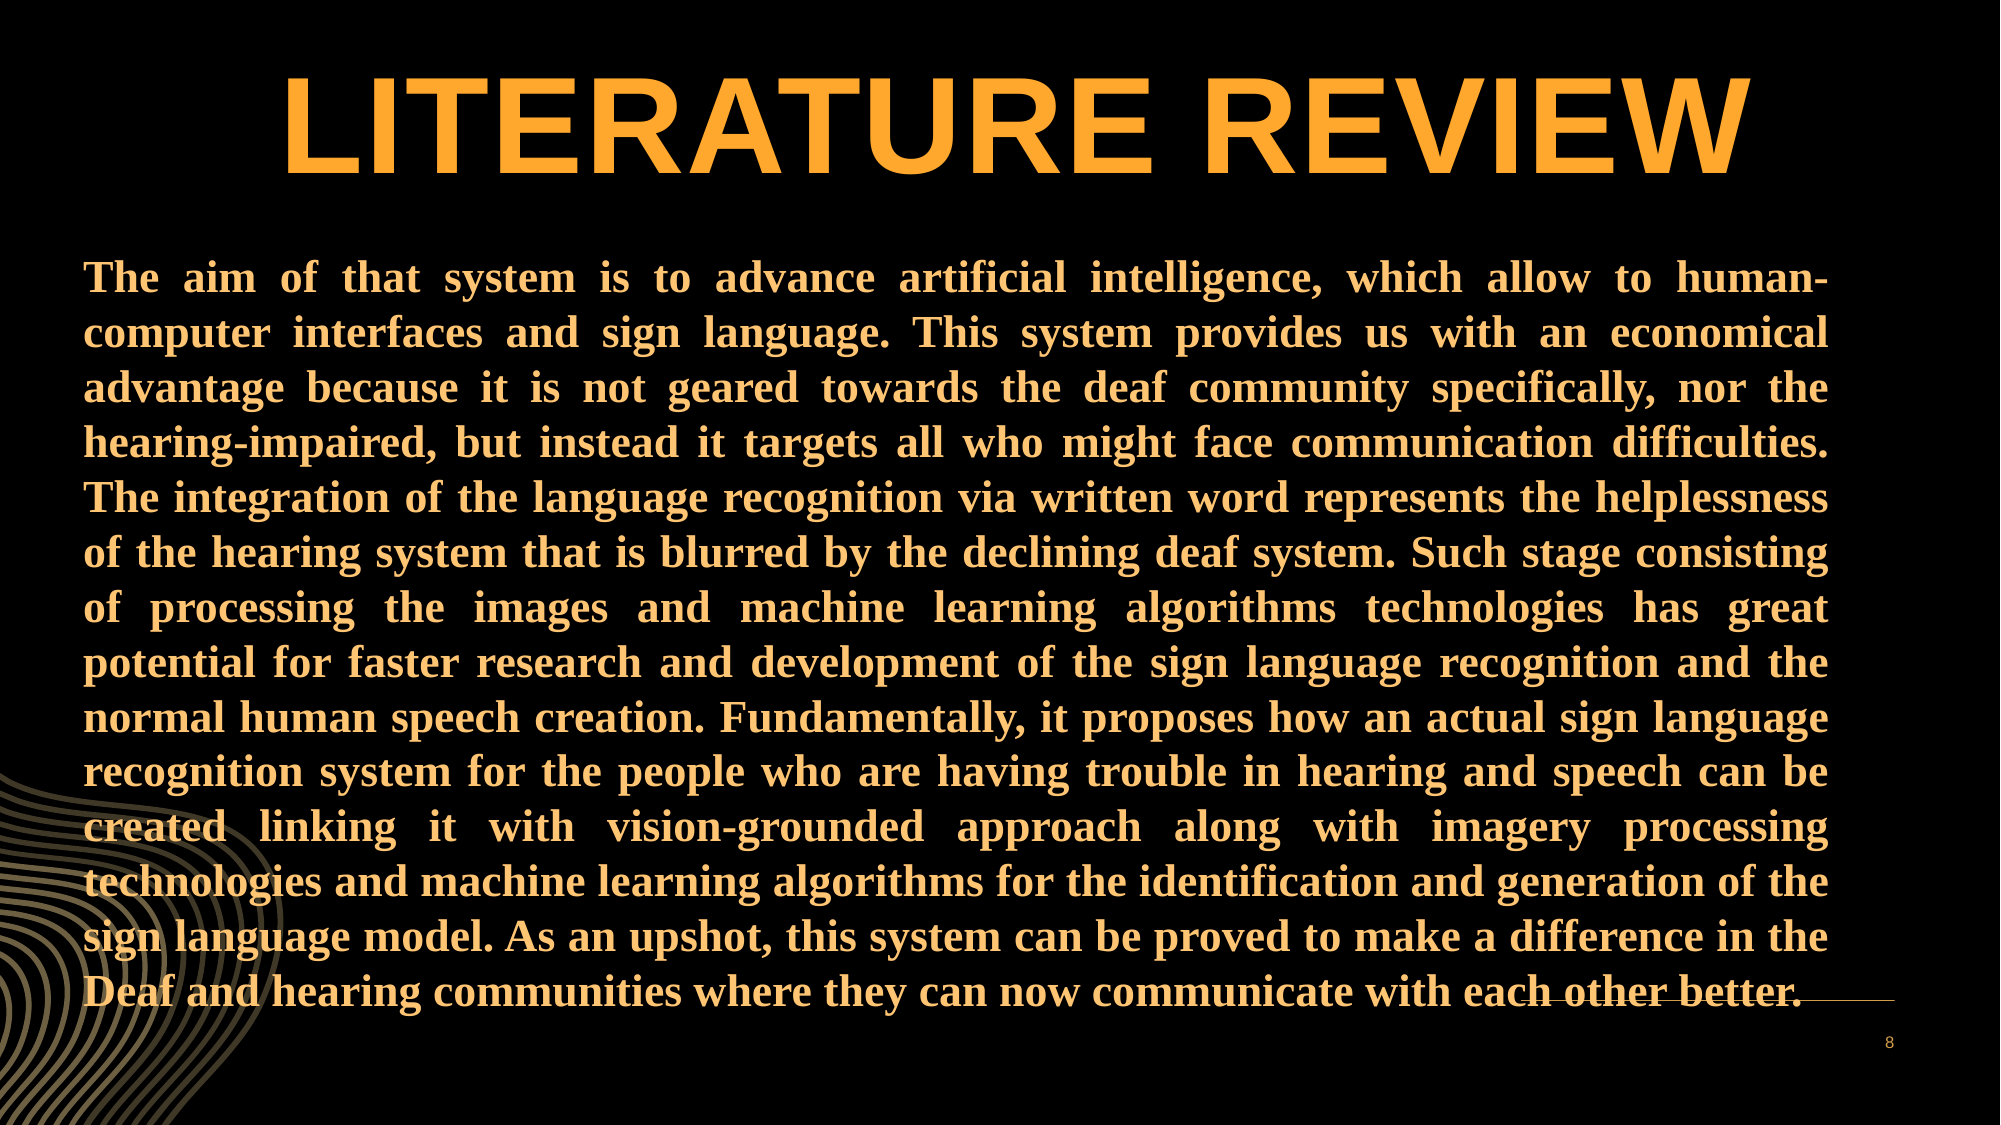

# Literature review
The aim of that system is to advance artificial intelligence, which allow to human- computer interfaces and sign language. This system provides us with an economical advantage because it is not geared towards the deaf community specifically, nor the hearing-impaired, but instead it targets all who might face communication difficulties. The integration of the language recognition via written word represents the helplessness of the hearing system that is blurred by the declining deaf system. Such stage consisting of processing the images and machine learning algorithms technologies has great potential for faster research and development of the sign language recognition and the normal human speech creation. Fundamentally, it proposes how an actual sign language recognition system for the people who are having trouble in hearing and speech can be created linking it with vision-grounded approach along with imagery processing technologies and machine learning algorithms for the identification and generation of the sign language model. As an upshot, this system can be proved to make a difference in the Deaf and hearing communities where they can now communicate with each other better.
8